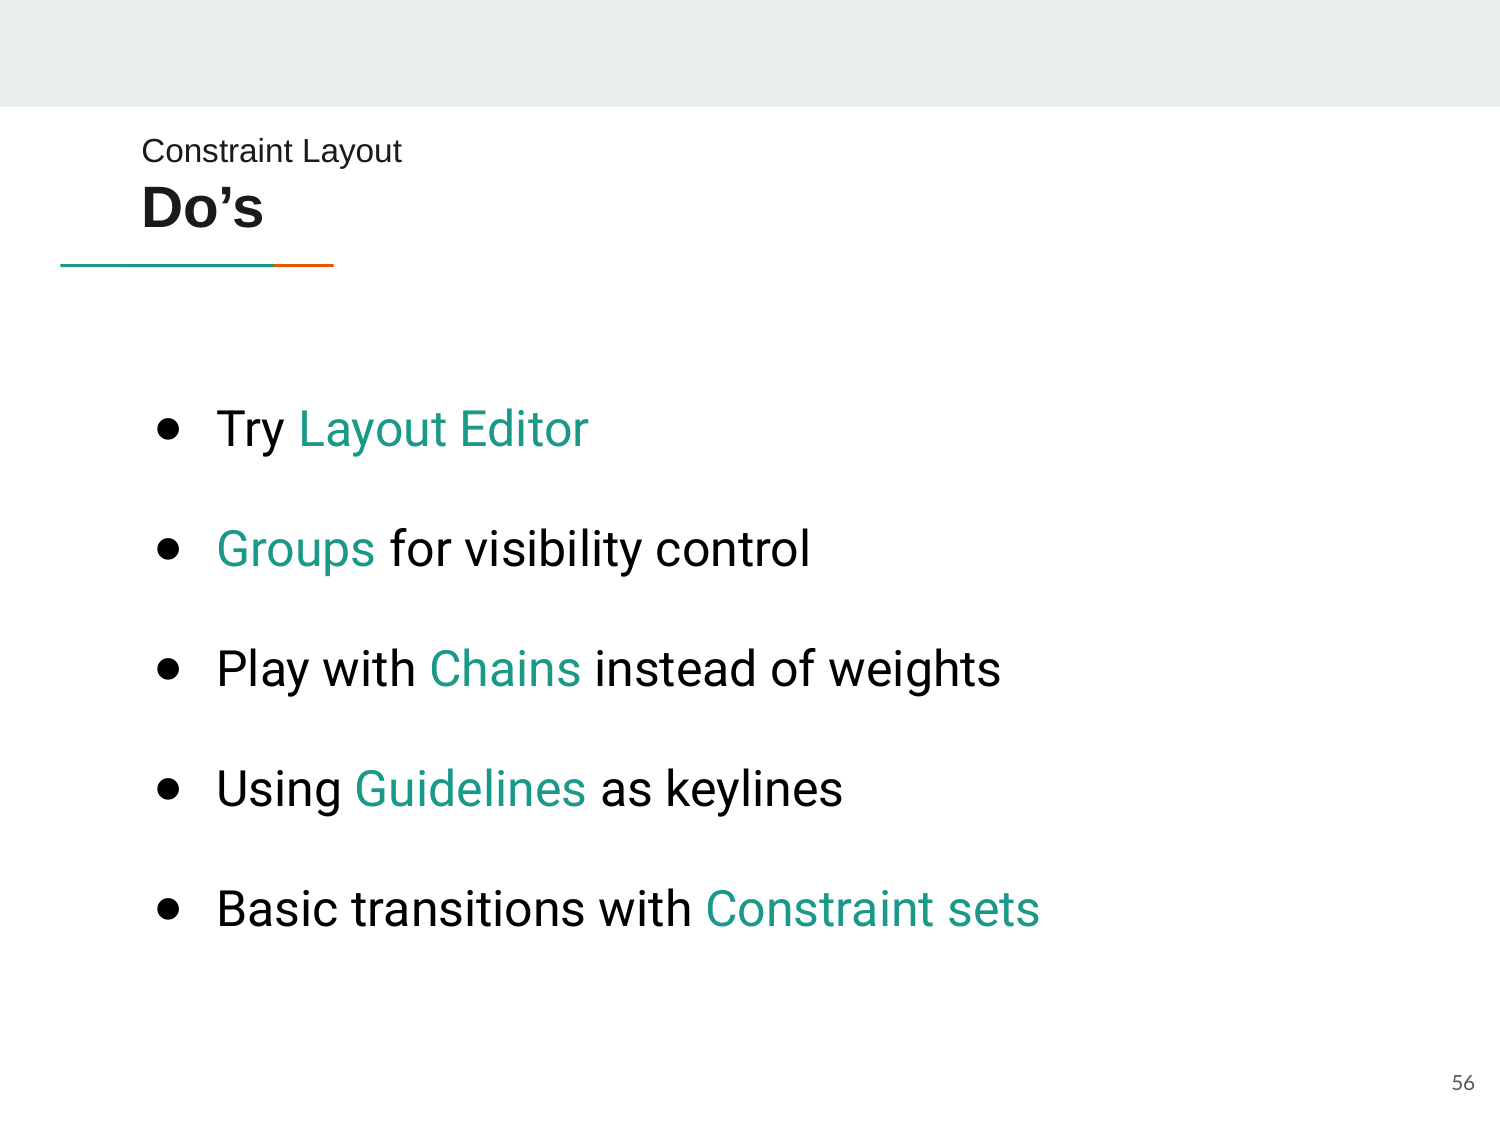

# Constraint Layout
Do’s
Try Layout Editor
Groups for visibility control
Play with Chains instead of weights
Using Guidelines as keylines
Basic transitions with Constraint sets
56